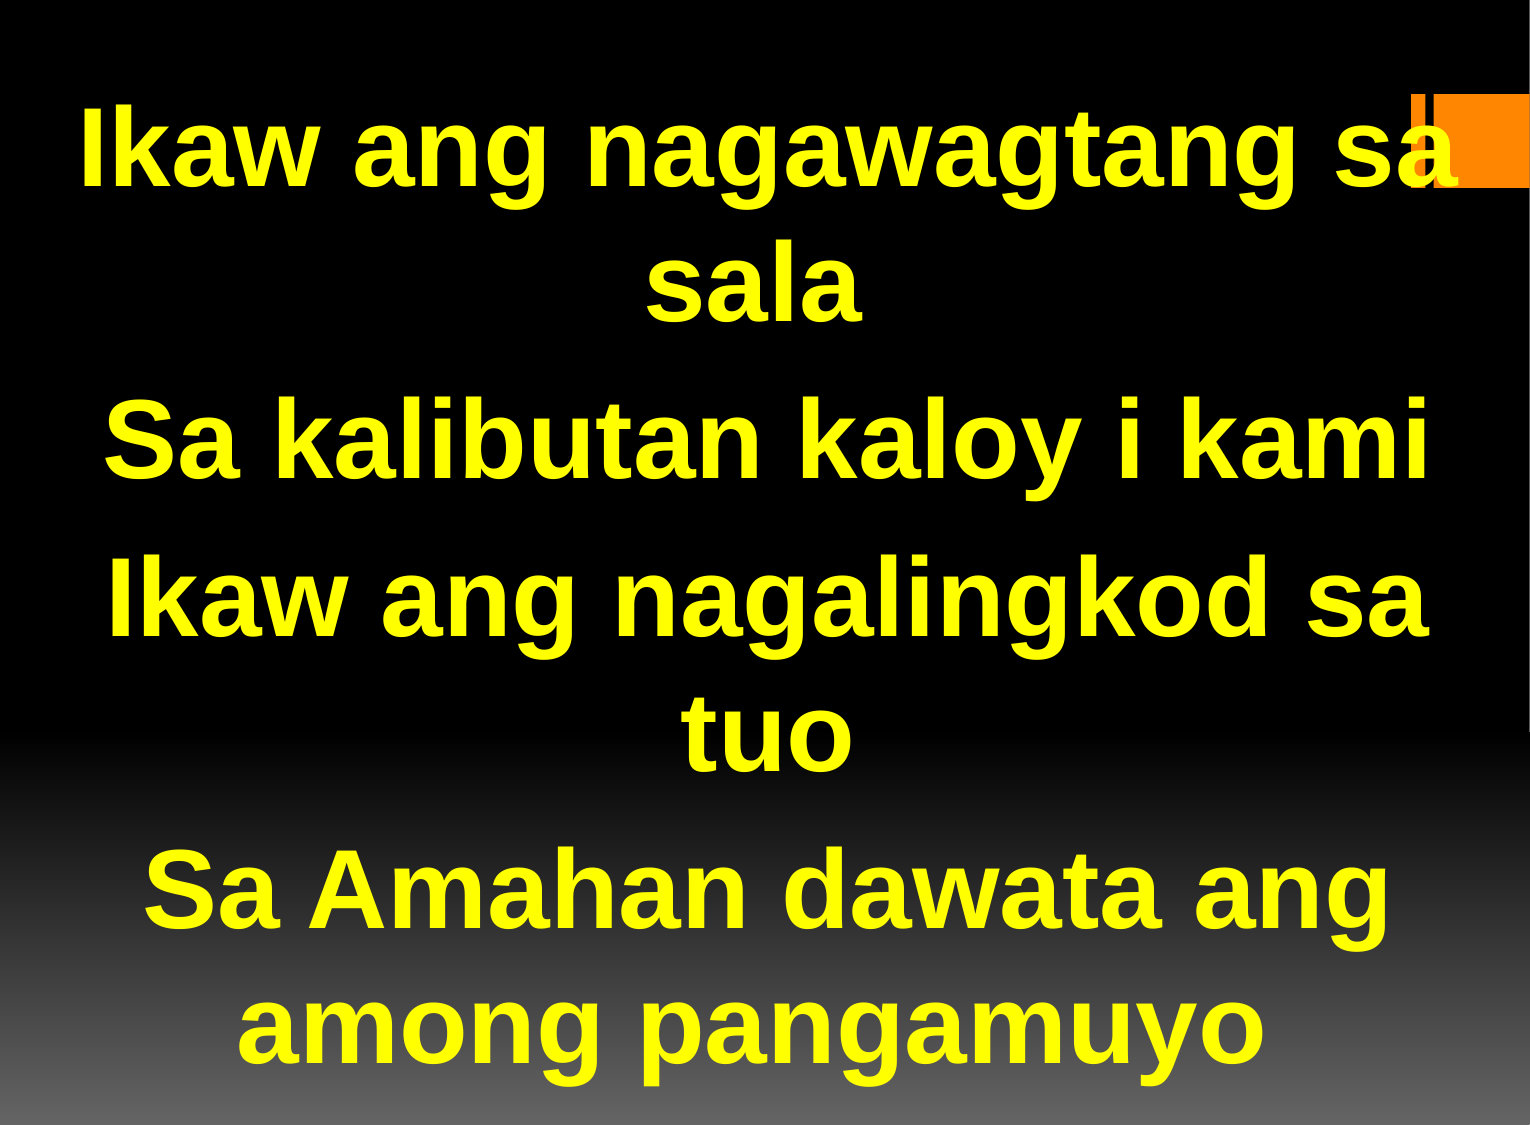

Ikaw ang nagawagtang sa sala
Sa kalibutan kaloy i kami
Ikaw ang nagalingkod sa tuo
Sa Amahan dawata ang among pangamuyo